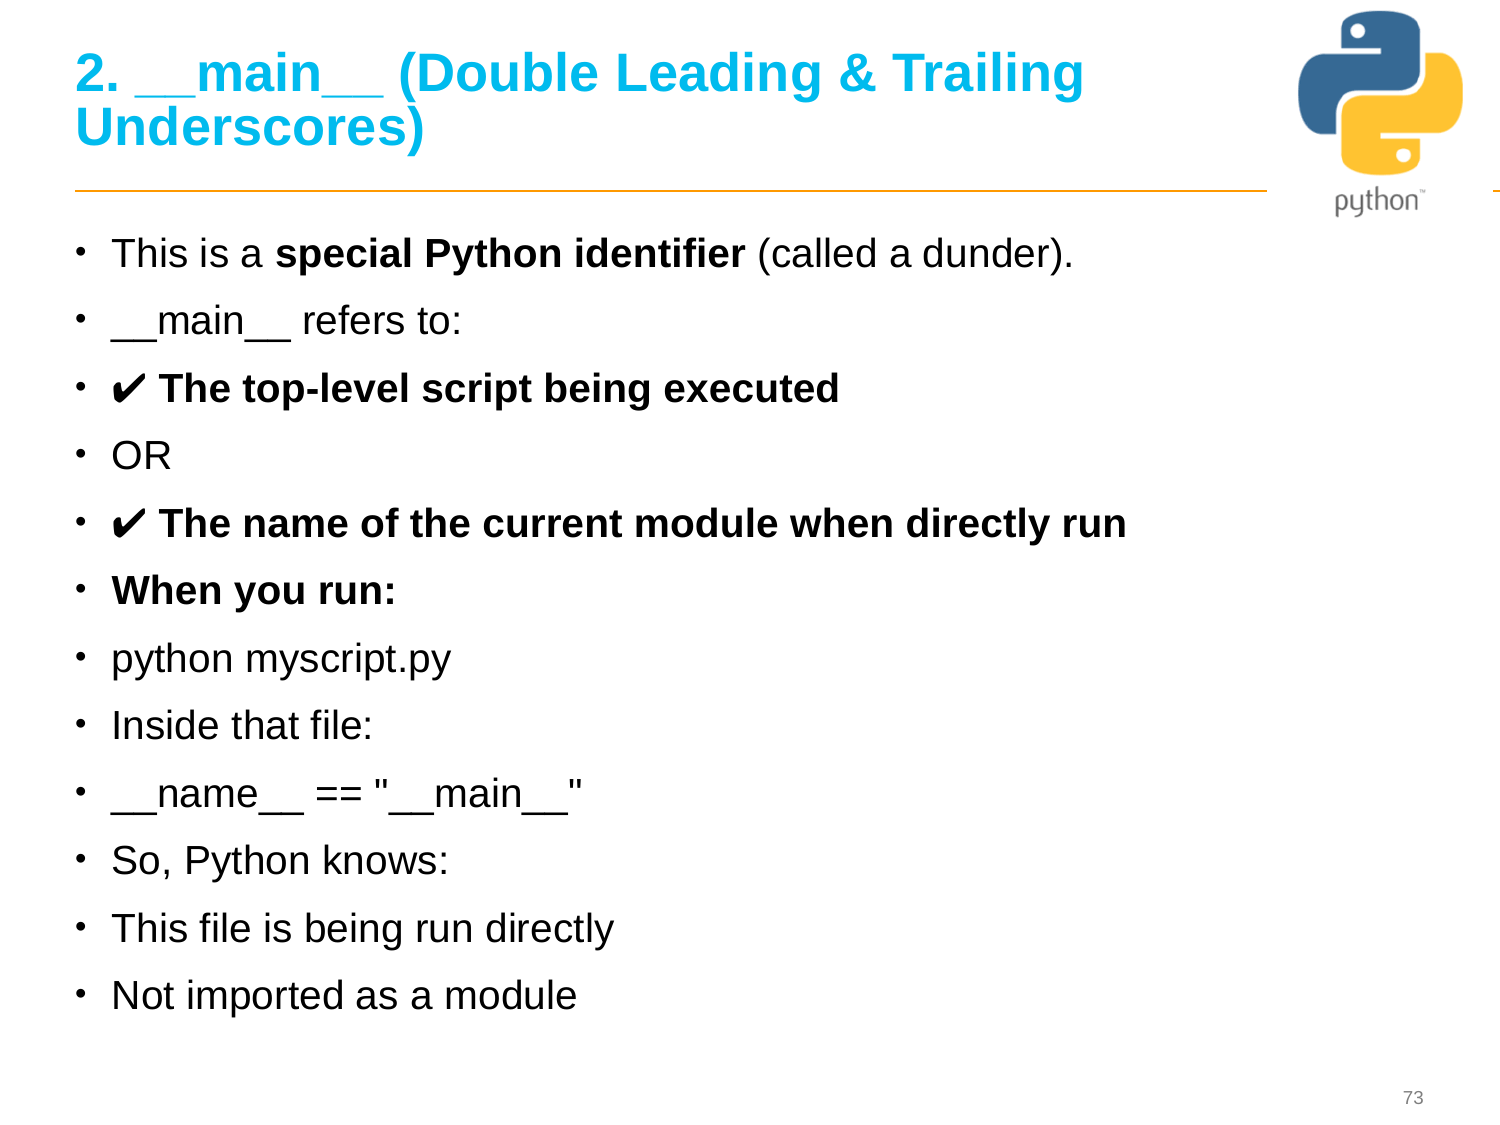

# 2. __main__ (Double Leading & Trailing Underscores)
This is a special Python identifier (called a dunder).
__main__ refers to:
✔ The top-level script being executed
OR
✔ The name of the current module when directly run
When you run:
python myscript.py
Inside that file:
__name__ == "__main__"
So, Python knows:
This file is being run directly
Not imported as a module